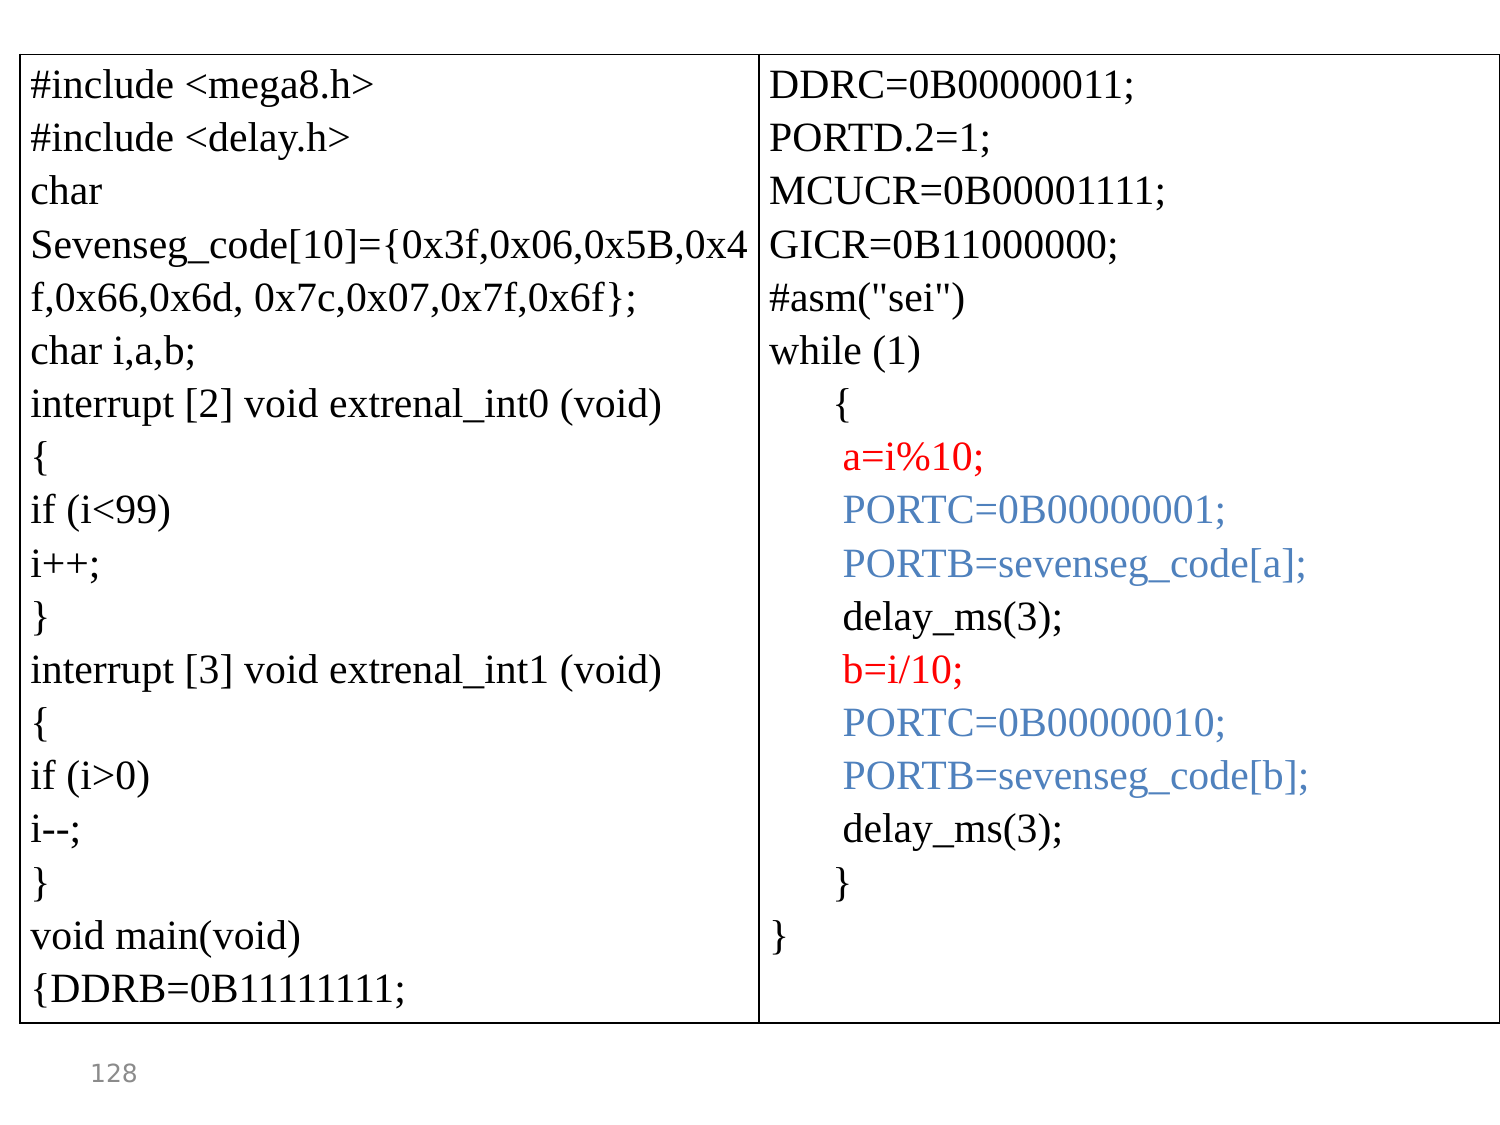

| #include <mega8.h> #include <delay.h> char Sevenseg\_code[10]={0x3f,0x06,0x5B,0x4f,0x66,0x6d, 0x7c,0x07,0x7f,0x6f}; char i,a,b; interrupt [2] void extrenal\_int0 (void) { if (i<99) i++; } interrupt [3] void extrenal\_int1 (void) { if (i>0) i--; } void main(void) {DDRB=0B11111111; | DDRC=0B00000011; PORTD.2=1; MCUCR=0B00001111; GICR=0B11000000; #asm("sei") while (1) { a=i%10; PORTC=0B00000001; PORTB=sevenseg\_code[a]; delay\_ms(3); b=i/10; PORTC=0B00000010; PORTB=sevenseg\_code[b]; delay\_ms(3); } } |
| --- | --- |
128